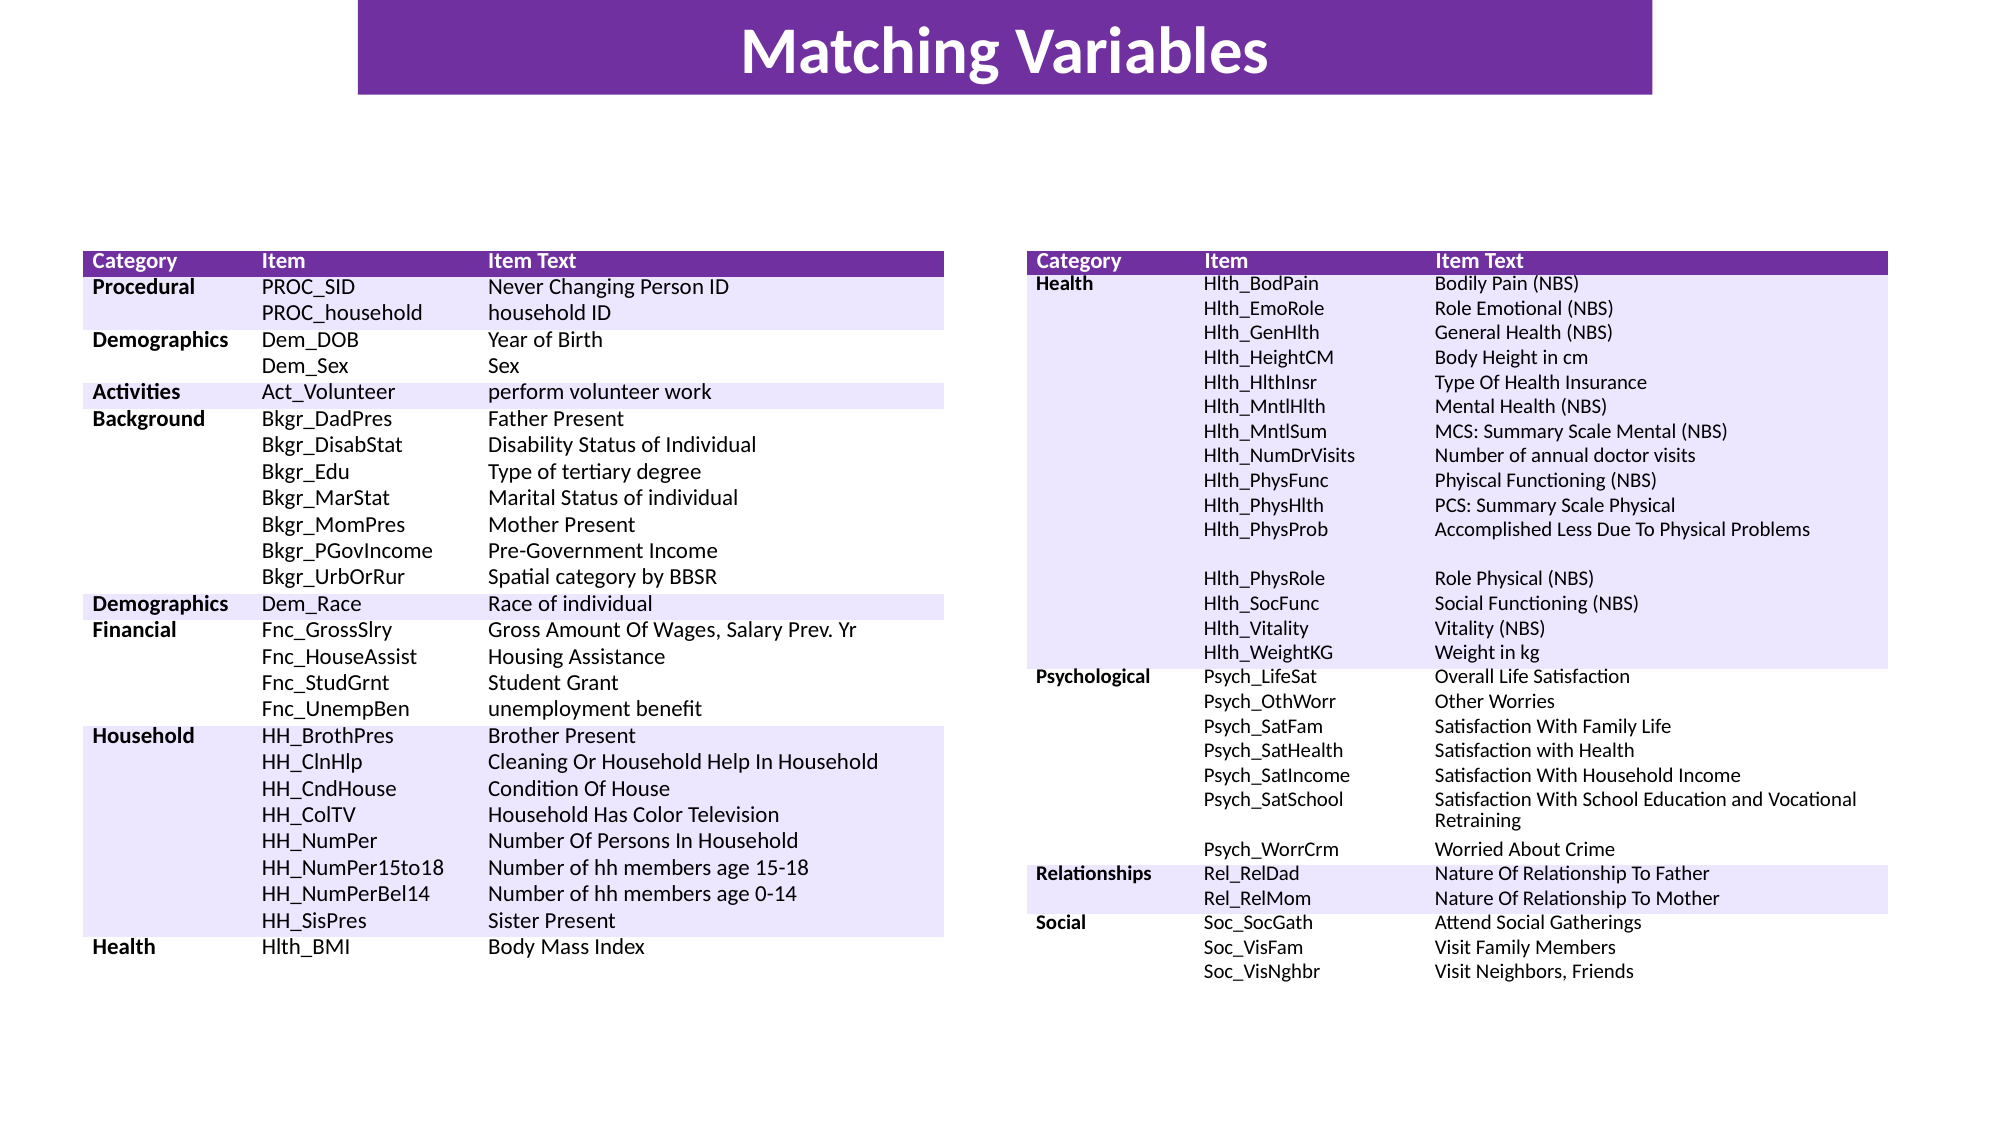

Matching Variables
| Category | Item | Item Text |
| --- | --- | --- |
| Procedural | PROC\_SID | Never Changing Person ID |
|  | PROC\_household | household ID |
| Demographics | Dem\_DOB | Year of Birth |
|  | Dem\_Sex | Sex |
| Activities | Act\_Volunteer | perform volunteer work |
| Background | Bkgr\_DadPres | Father Present |
|  | Bkgr\_DisabStat | Disability Status of Individual |
|  | Bkgr\_Edu | Type of tertiary degree |
|  | Bkgr\_MarStat | Marital Status of individual |
|  | Bkgr\_MomPres | Mother Present |
|  | Bkgr\_PGovIncome | Pre-Government Income |
|  | Bkgr\_UrbOrRur | Spatial category by BBSR |
| Demographics | Dem\_Race | Race of individual |
| Financial | Fnc\_GrossSlry | Gross Amount Of Wages, Salary Prev. Yr |
|  | Fnc\_HouseAssist | Housing Assistance |
|  | Fnc\_StudGrnt | Student Grant |
|  | Fnc\_UnempBen | unemployment benefit |
| Household | HH\_BrothPres | Brother Present |
|  | HH\_ClnHlp | Cleaning Or Household Help In Household |
|  | HH\_CndHouse | Condition Of House |
|  | HH\_ColTV | Household Has Color Television |
|  | HH\_NumPer | Number Of Persons In Household |
|  | HH\_NumPer15to18 | Number of hh members age 15-18 |
|  | HH\_NumPerBel14 | Number of hh members age 0-14 |
|  | HH\_SisPres | Sister Present |
| Health | Hlth\_BMI | Body Mass Index |
| Category | Item | Item Text |
| --- | --- | --- |
| Health | Hlth\_BodPain | Bodily Pain (NBS) |
|  | Hlth\_EmoRole | Role Emotional (NBS) |
|  | Hlth\_GenHlth | General Health (NBS) |
|  | Hlth\_HeightCM | Body Height in cm |
|  | Hlth\_HlthInsr | Type Of Health Insurance |
|  | Hlth\_MntlHlth | Mental Health (NBS) |
|  | Hlth\_MntlSum | MCS: Summary Scale Mental (NBS) |
|  | Hlth\_NumDrVisits | Number of annual doctor visits |
|  | Hlth\_PhysFunc | Phyiscal Functioning (NBS) |
|  | Hlth\_PhysHlth | PCS: Summary Scale Physical |
|  | Hlth\_PhysProb | Accomplished Less Due To Physical Problems |
|  | Hlth\_PhysRole | Role Physical (NBS) |
|  | Hlth\_SocFunc | Social Functioning (NBS) |
|  | Hlth\_Vitality | Vitality (NBS) |
|  | Hlth\_WeightKG | Weight in kg |
| Psychological | Psych\_LifeSat | Overall Life Satisfaction |
|  | Psych\_OthWorr | Other Worries |
|  | Psych\_SatFam | Satisfaction With Family Life |
|  | Psych\_SatHealth | Satisfaction with Health |
|  | Psych\_SatIncome | Satisfaction With Household Income |
|  | Psych\_SatSchool | Satisfaction With School Education and Vocational Retraining |
|  | Psych\_WorrCrm | Worried About Crime |
| Relationships | Rel\_RelDad | Nature Of Relationship To Father |
|  | Rel\_RelMom | Nature Of Relationship To Mother |
| Social | Soc\_SocGath | Attend Social Gatherings |
|  | Soc\_VisFam | Visit Family Members |
|  | Soc\_VisNghbr | Visit Neighbors, Friends |